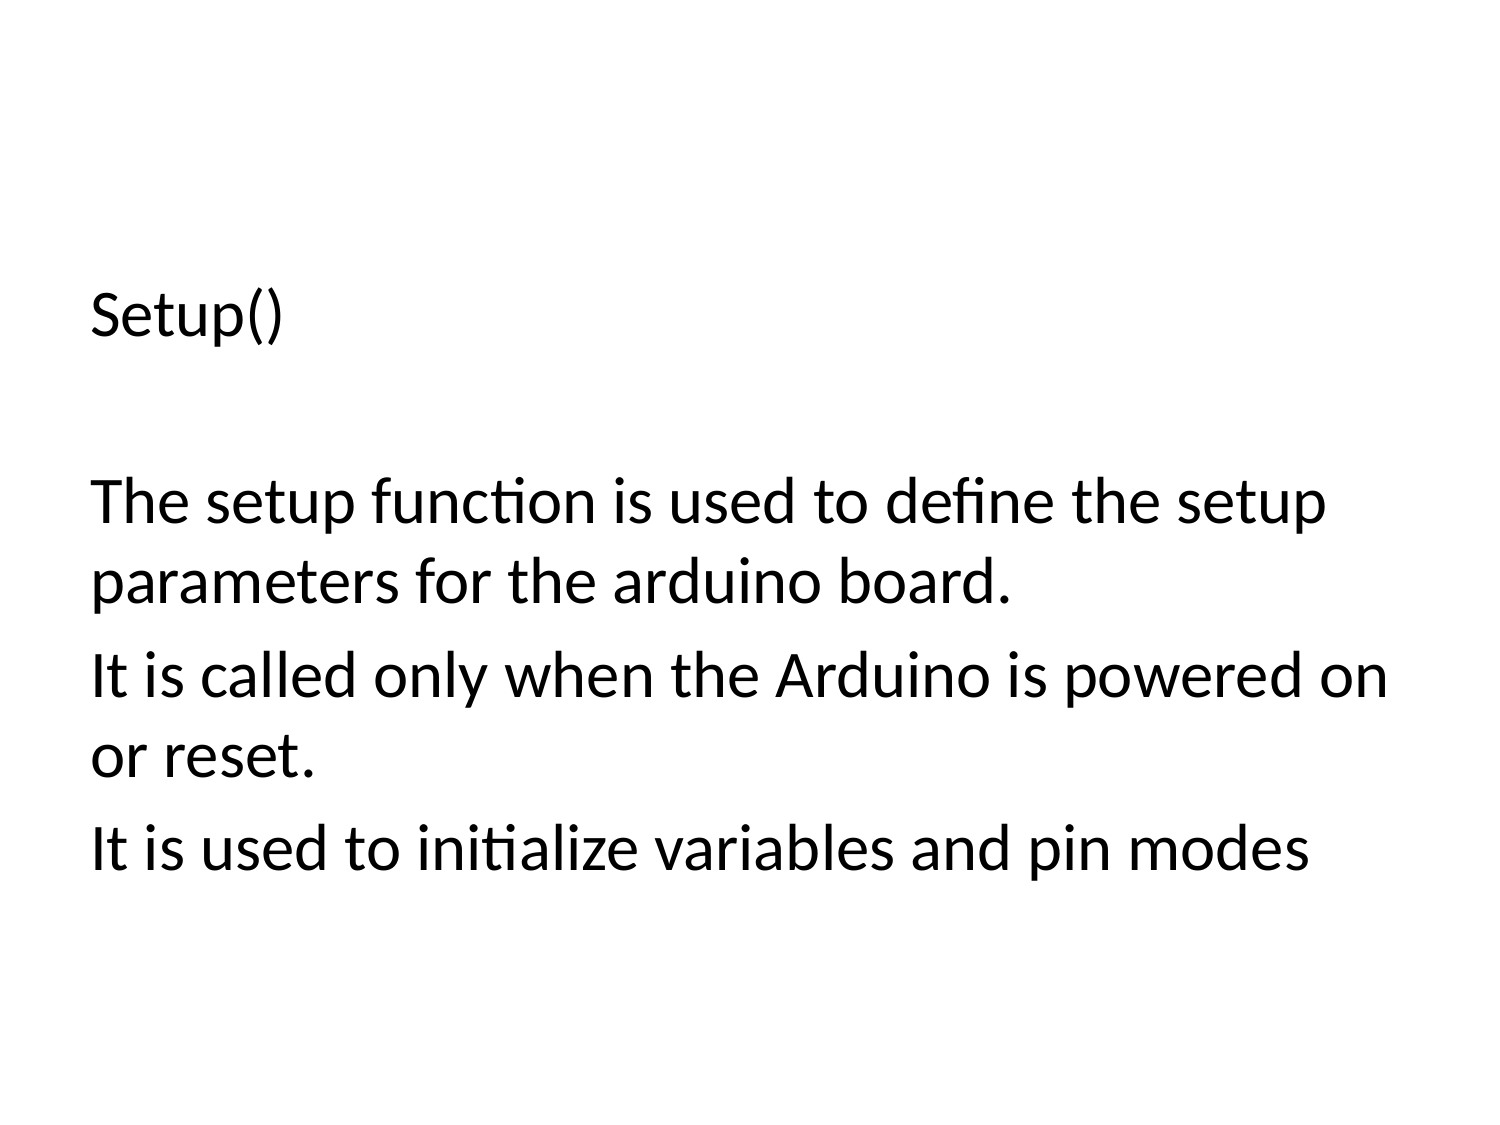

#
Setup()

The setup function is used to define the setup parameters for the arduino board.
It is called only when the Arduino is powered on or reset.
It is used to initialize variables and pin modes